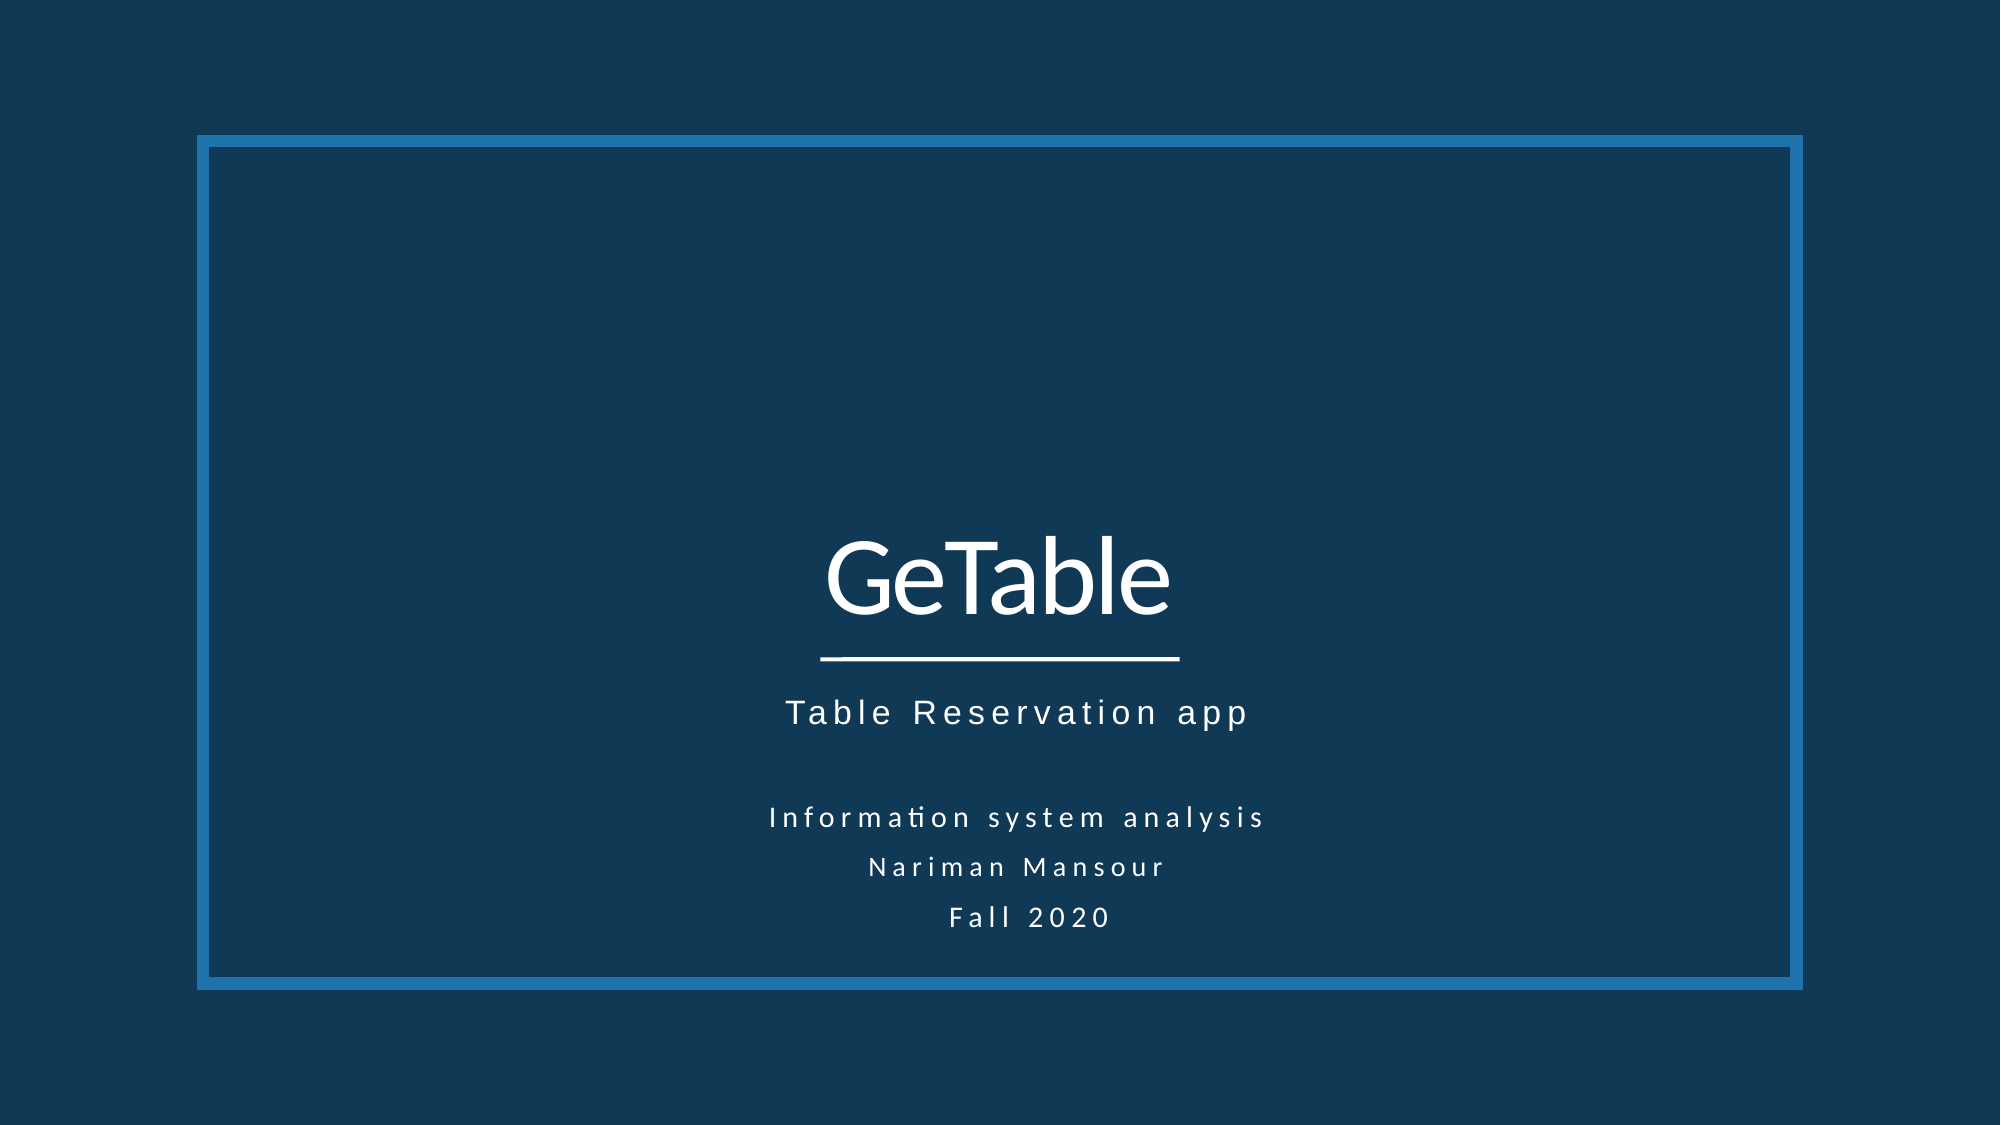

# GeTable
Table Reservation app

Information system analysis
Nariman Mansour
  Fall 2020